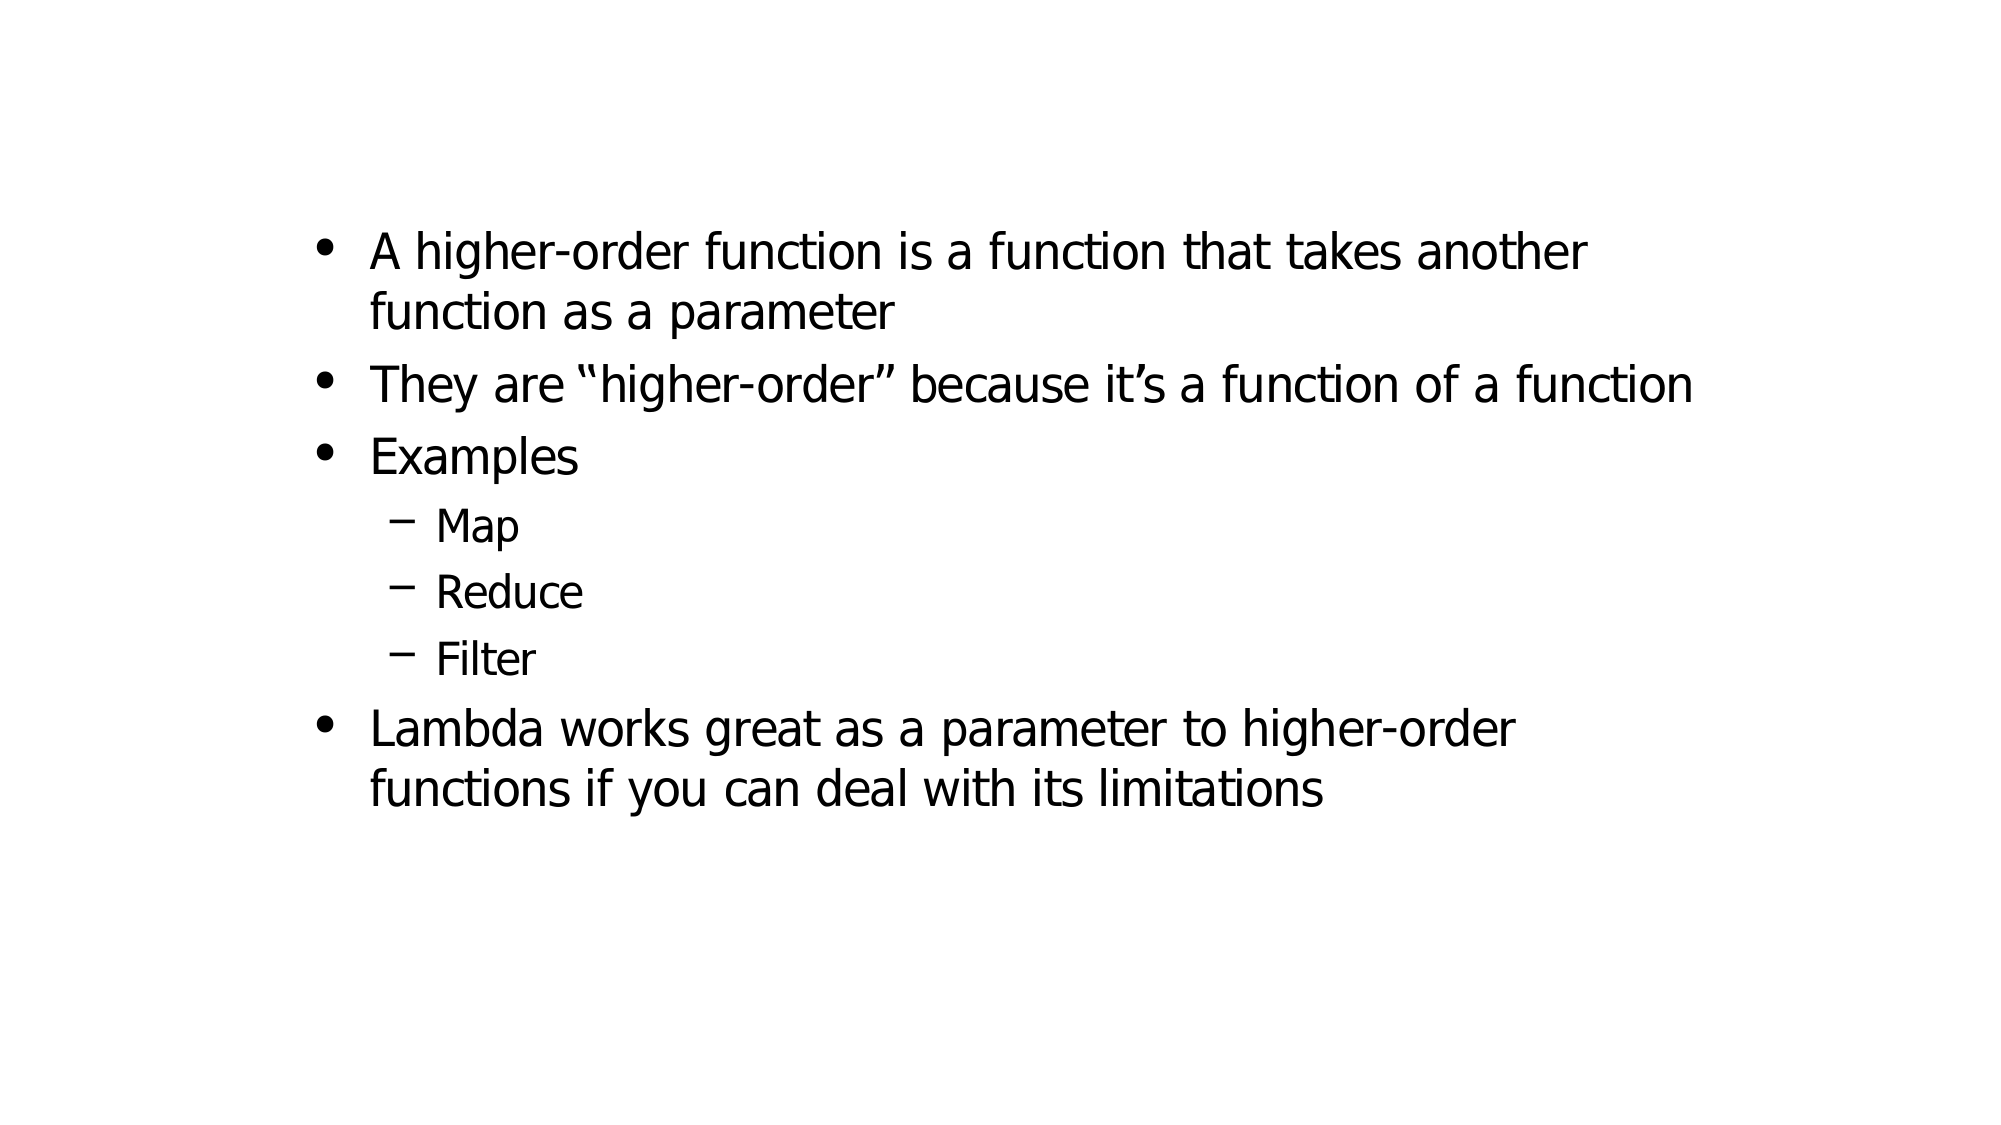

Higher-Order Functions
A higher-order function is a function that takes another function as a parameter
They are “higher-order” because it’s a function of a function
Examples
Map
Reduce
Filter
Lambda works great as a parameter to higher-order functions if you can deal with its limitations